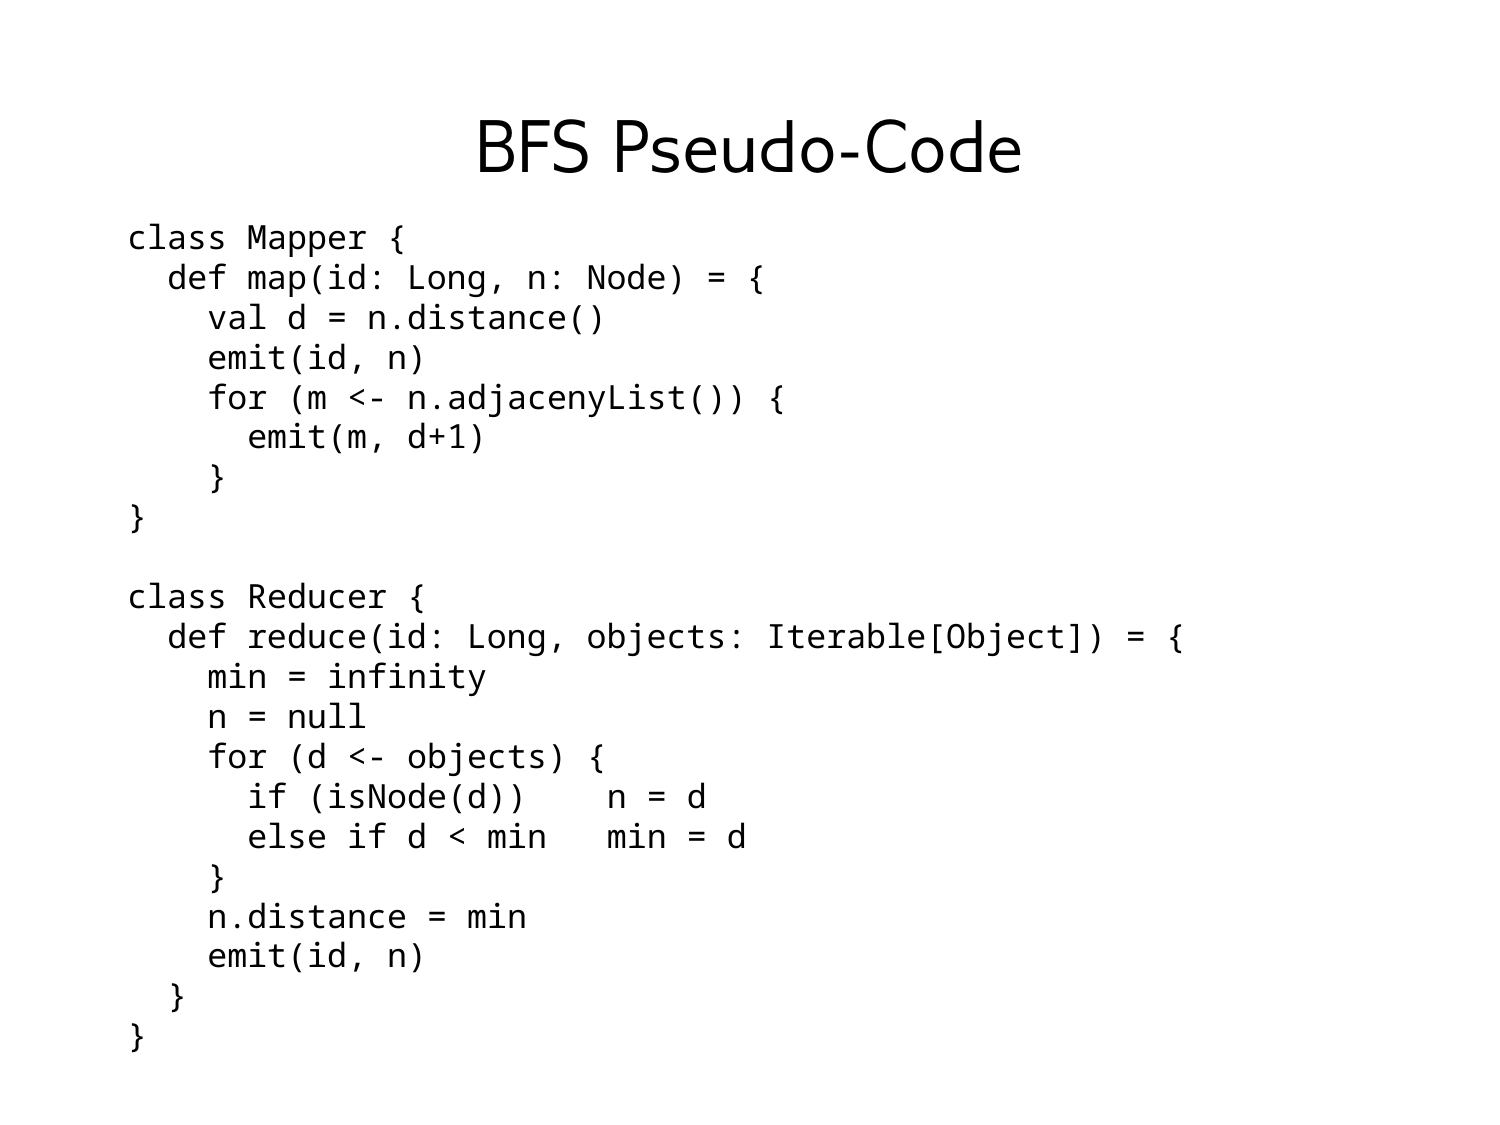

BFS Pseudo-Code
class Mapper {
  def map(id: Long, n: Node) = {
    val d = n.distance()
    emit(id, n)
    for (m <- n.adjacenyList()) {
      emit(m, d+1)
    }
}

class Reducer {
  def reduce(id: Long, objects: Iterable[Object]) = {
    min = infinity
    n = null
    for (d <- objects) {
      if (isNode(d))    n = d
      else if d < min   min = d
    }
    n.distance = min
    emit(id, n)
  }
}